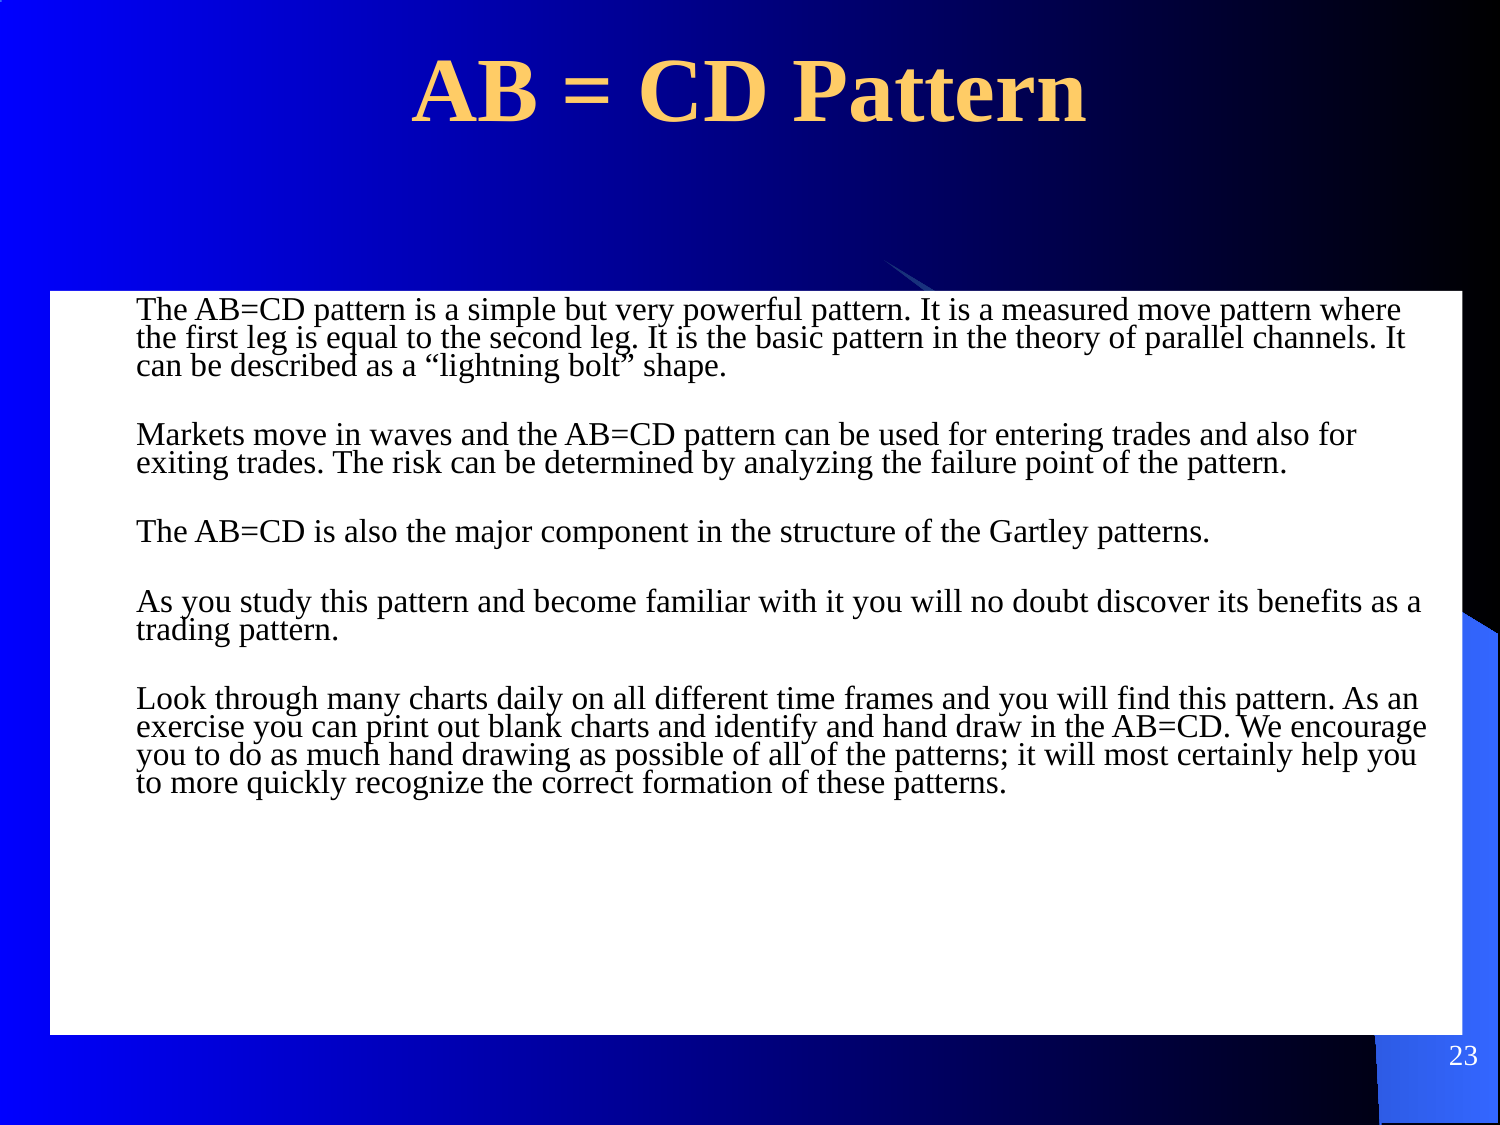

# AB = CD Pattern
	The AB=CD pattern is a simple but very powerful pattern. It is a measured move pattern where the first leg is equal to the second leg. It is the basic pattern in the theory of parallel channels. It can be described as a “lightning bolt” shape.

	Markets move in waves and the AB=CD pattern can be used for entering trades and also for exiting trades. The risk can be determined by analyzing the failure point of the pattern.

	The AB=CD is also the major component in the structure of the Gartley patterns.

	As you study this pattern and become familiar with it you will no doubt discover its benefits as a trading pattern.

	Look through many charts daily on all different time frames and you will find this pattern. As an exercise you can print out blank charts and identify and hand draw in the AB=CD. We encourage you to do as much hand drawing as possible of all of the patterns; it will most certainly help you to more quickly recognize the correct formation of these patterns.
23